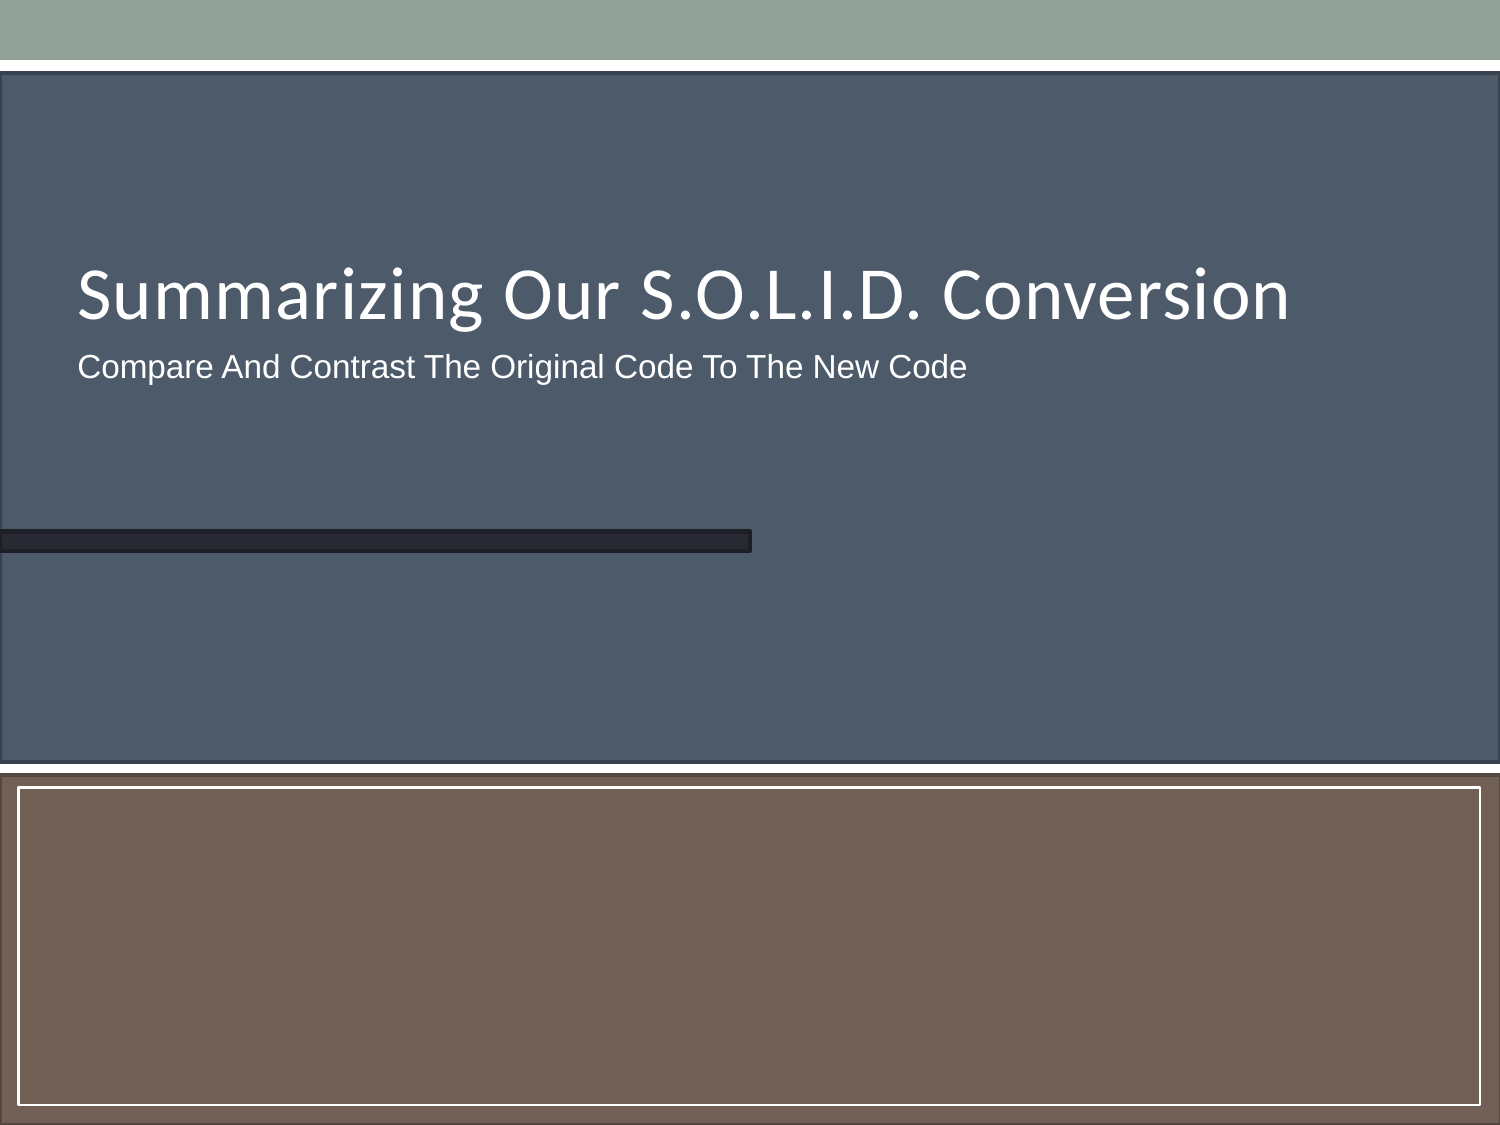

Summarizing Our S.O.L.I.D. Conversion
Compare And Contrast The Original Code To The New Code